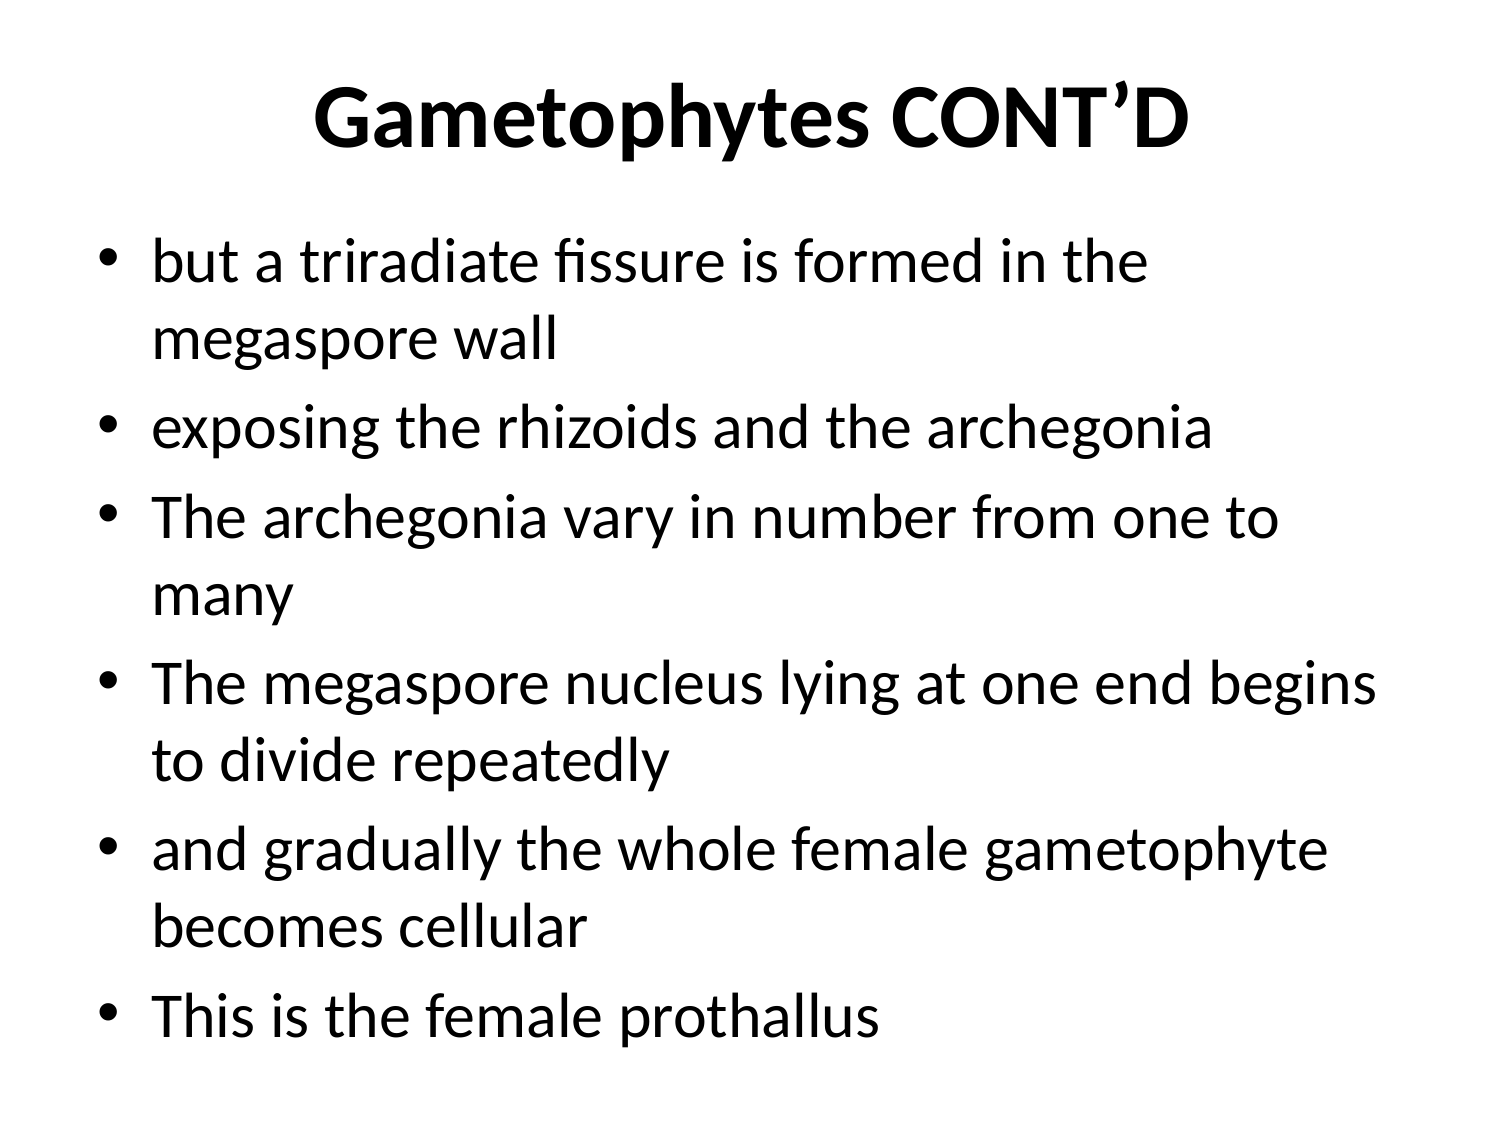

# Gametophytes CONT’D
but a triradiate fissure is formed in the megaspore wall
exposing the rhizoids and the archegonia
The archegonia vary in number from one to many
The megaspore nucleus lying at one end begins to divide repeatedly
and gradually the whole female gametophyte becomes cellular
This is the female prothallus